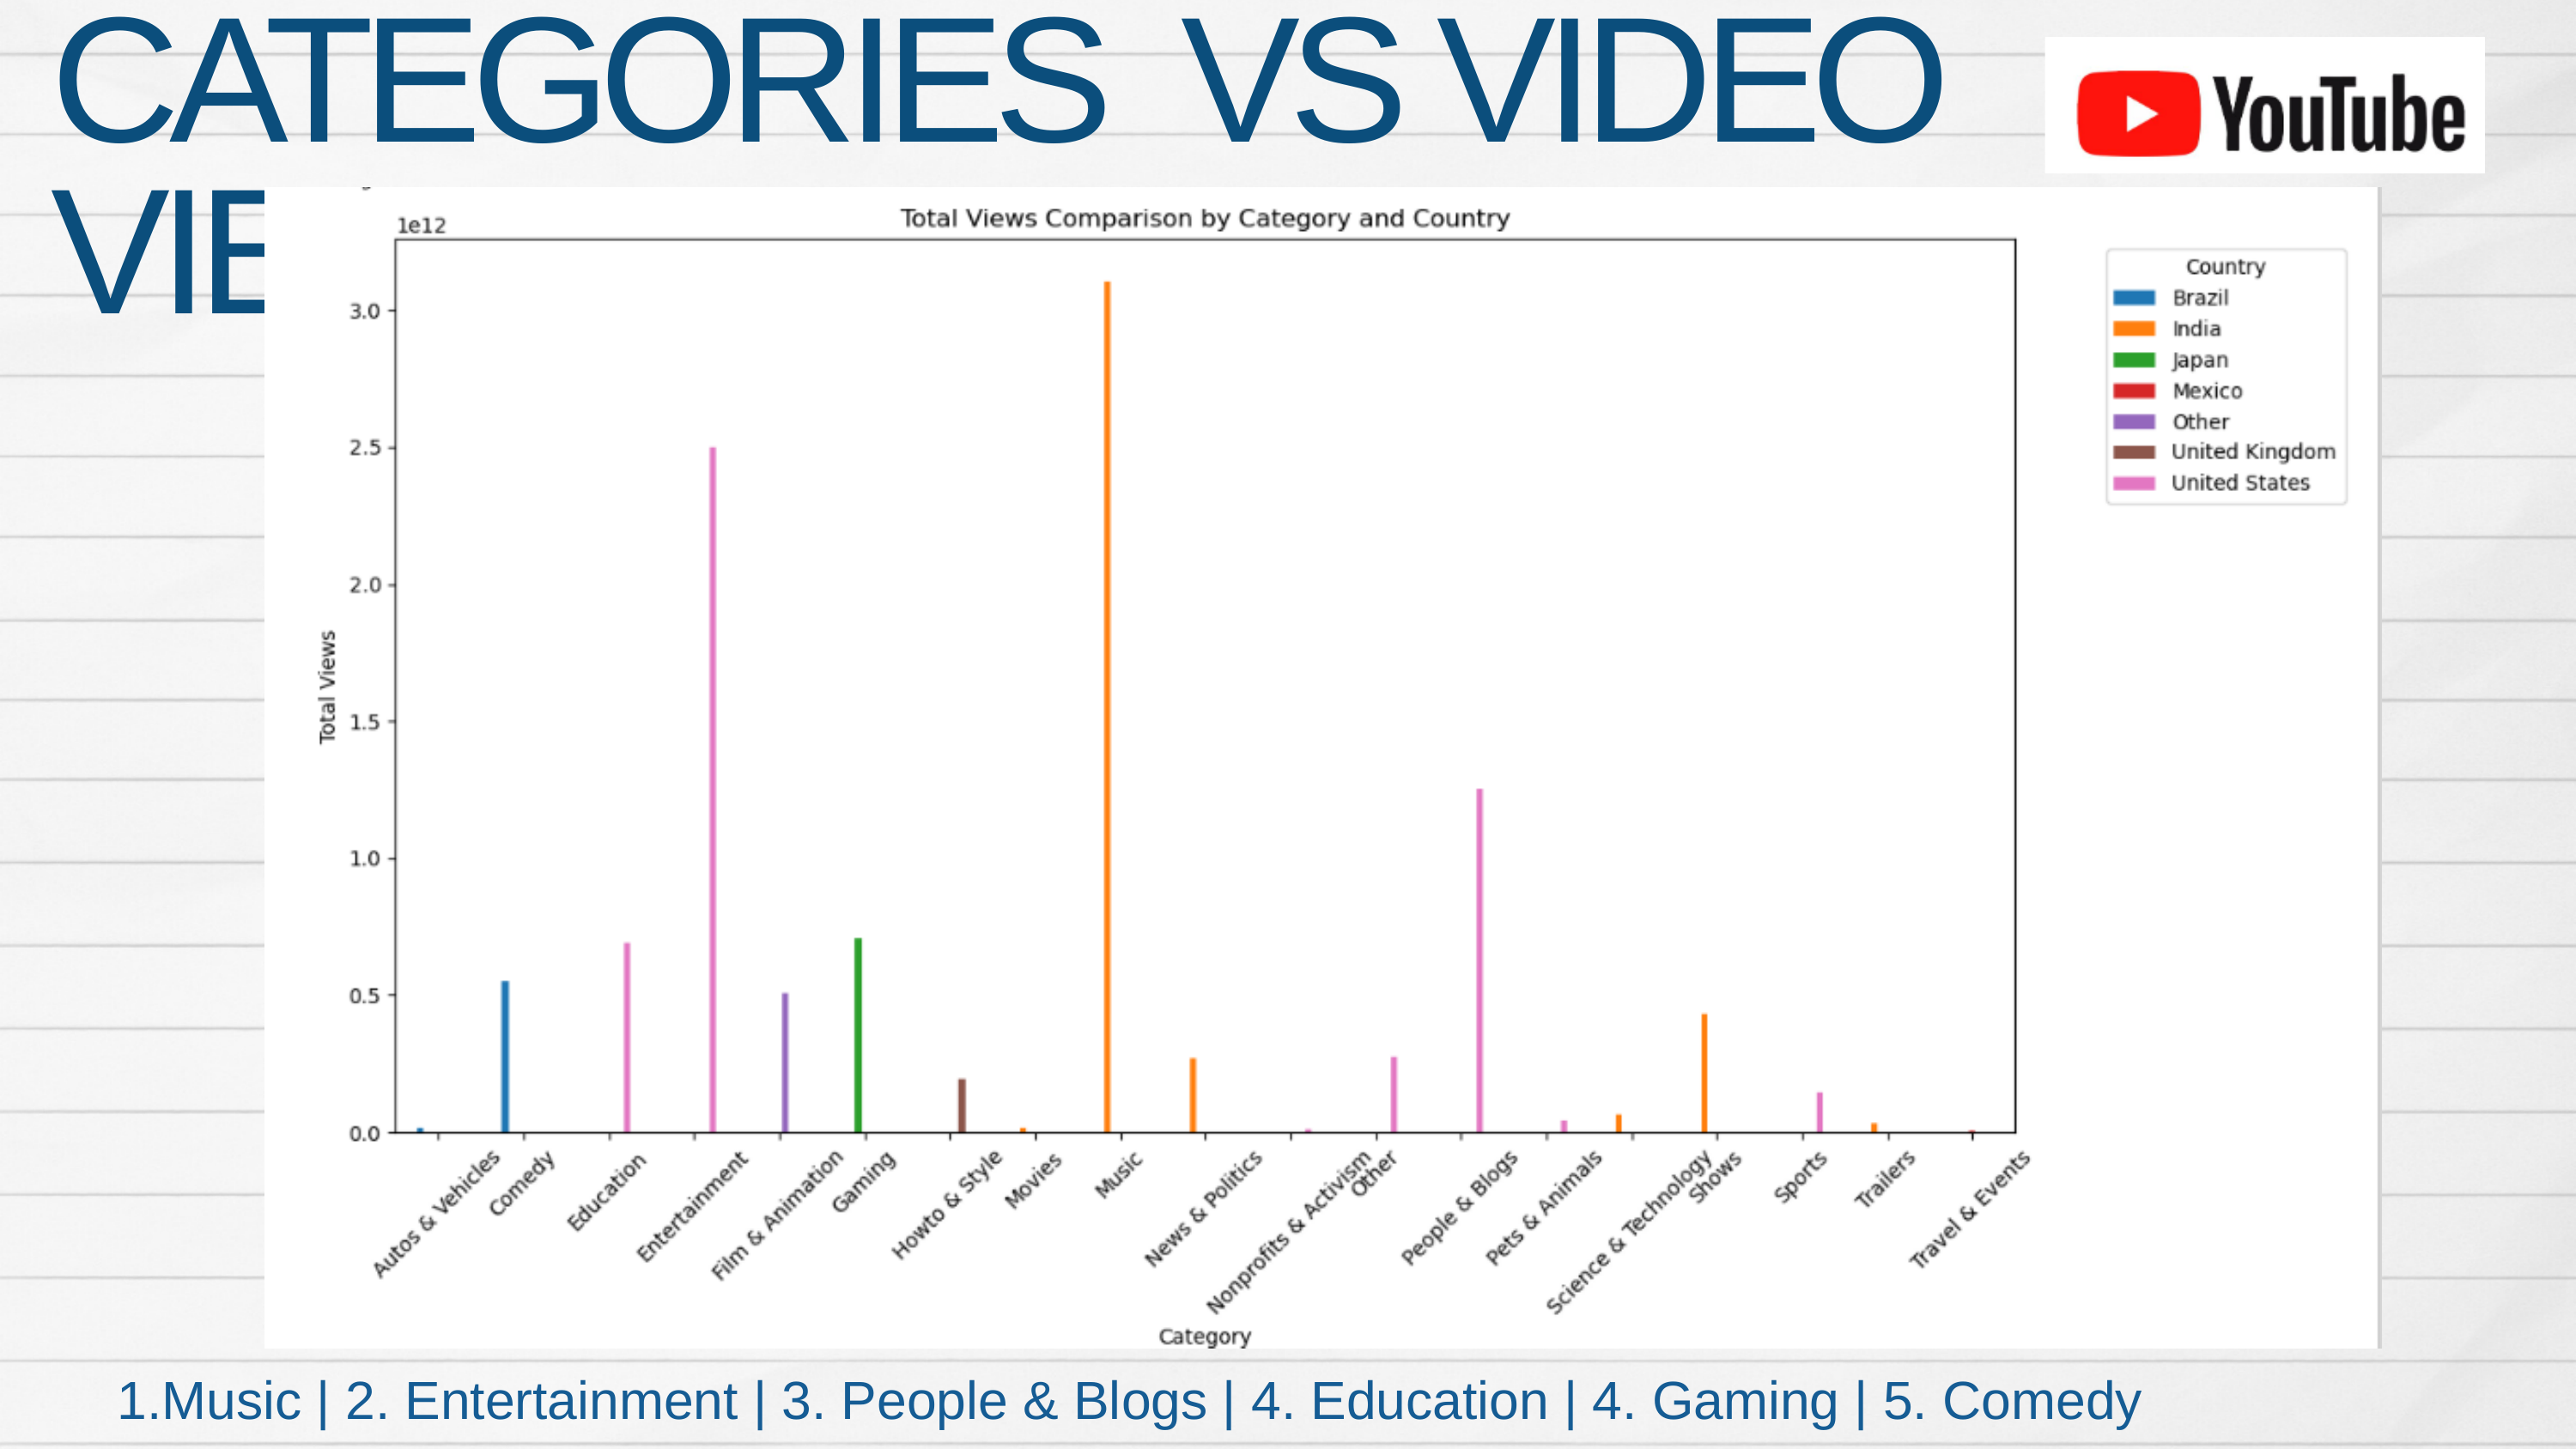

CATEGORIES  VS VIDEO VIEWS

1.Music | 2. Entertainment | 3. People & Blogs | 4. Education | 4. Gaming | 5. Comedy